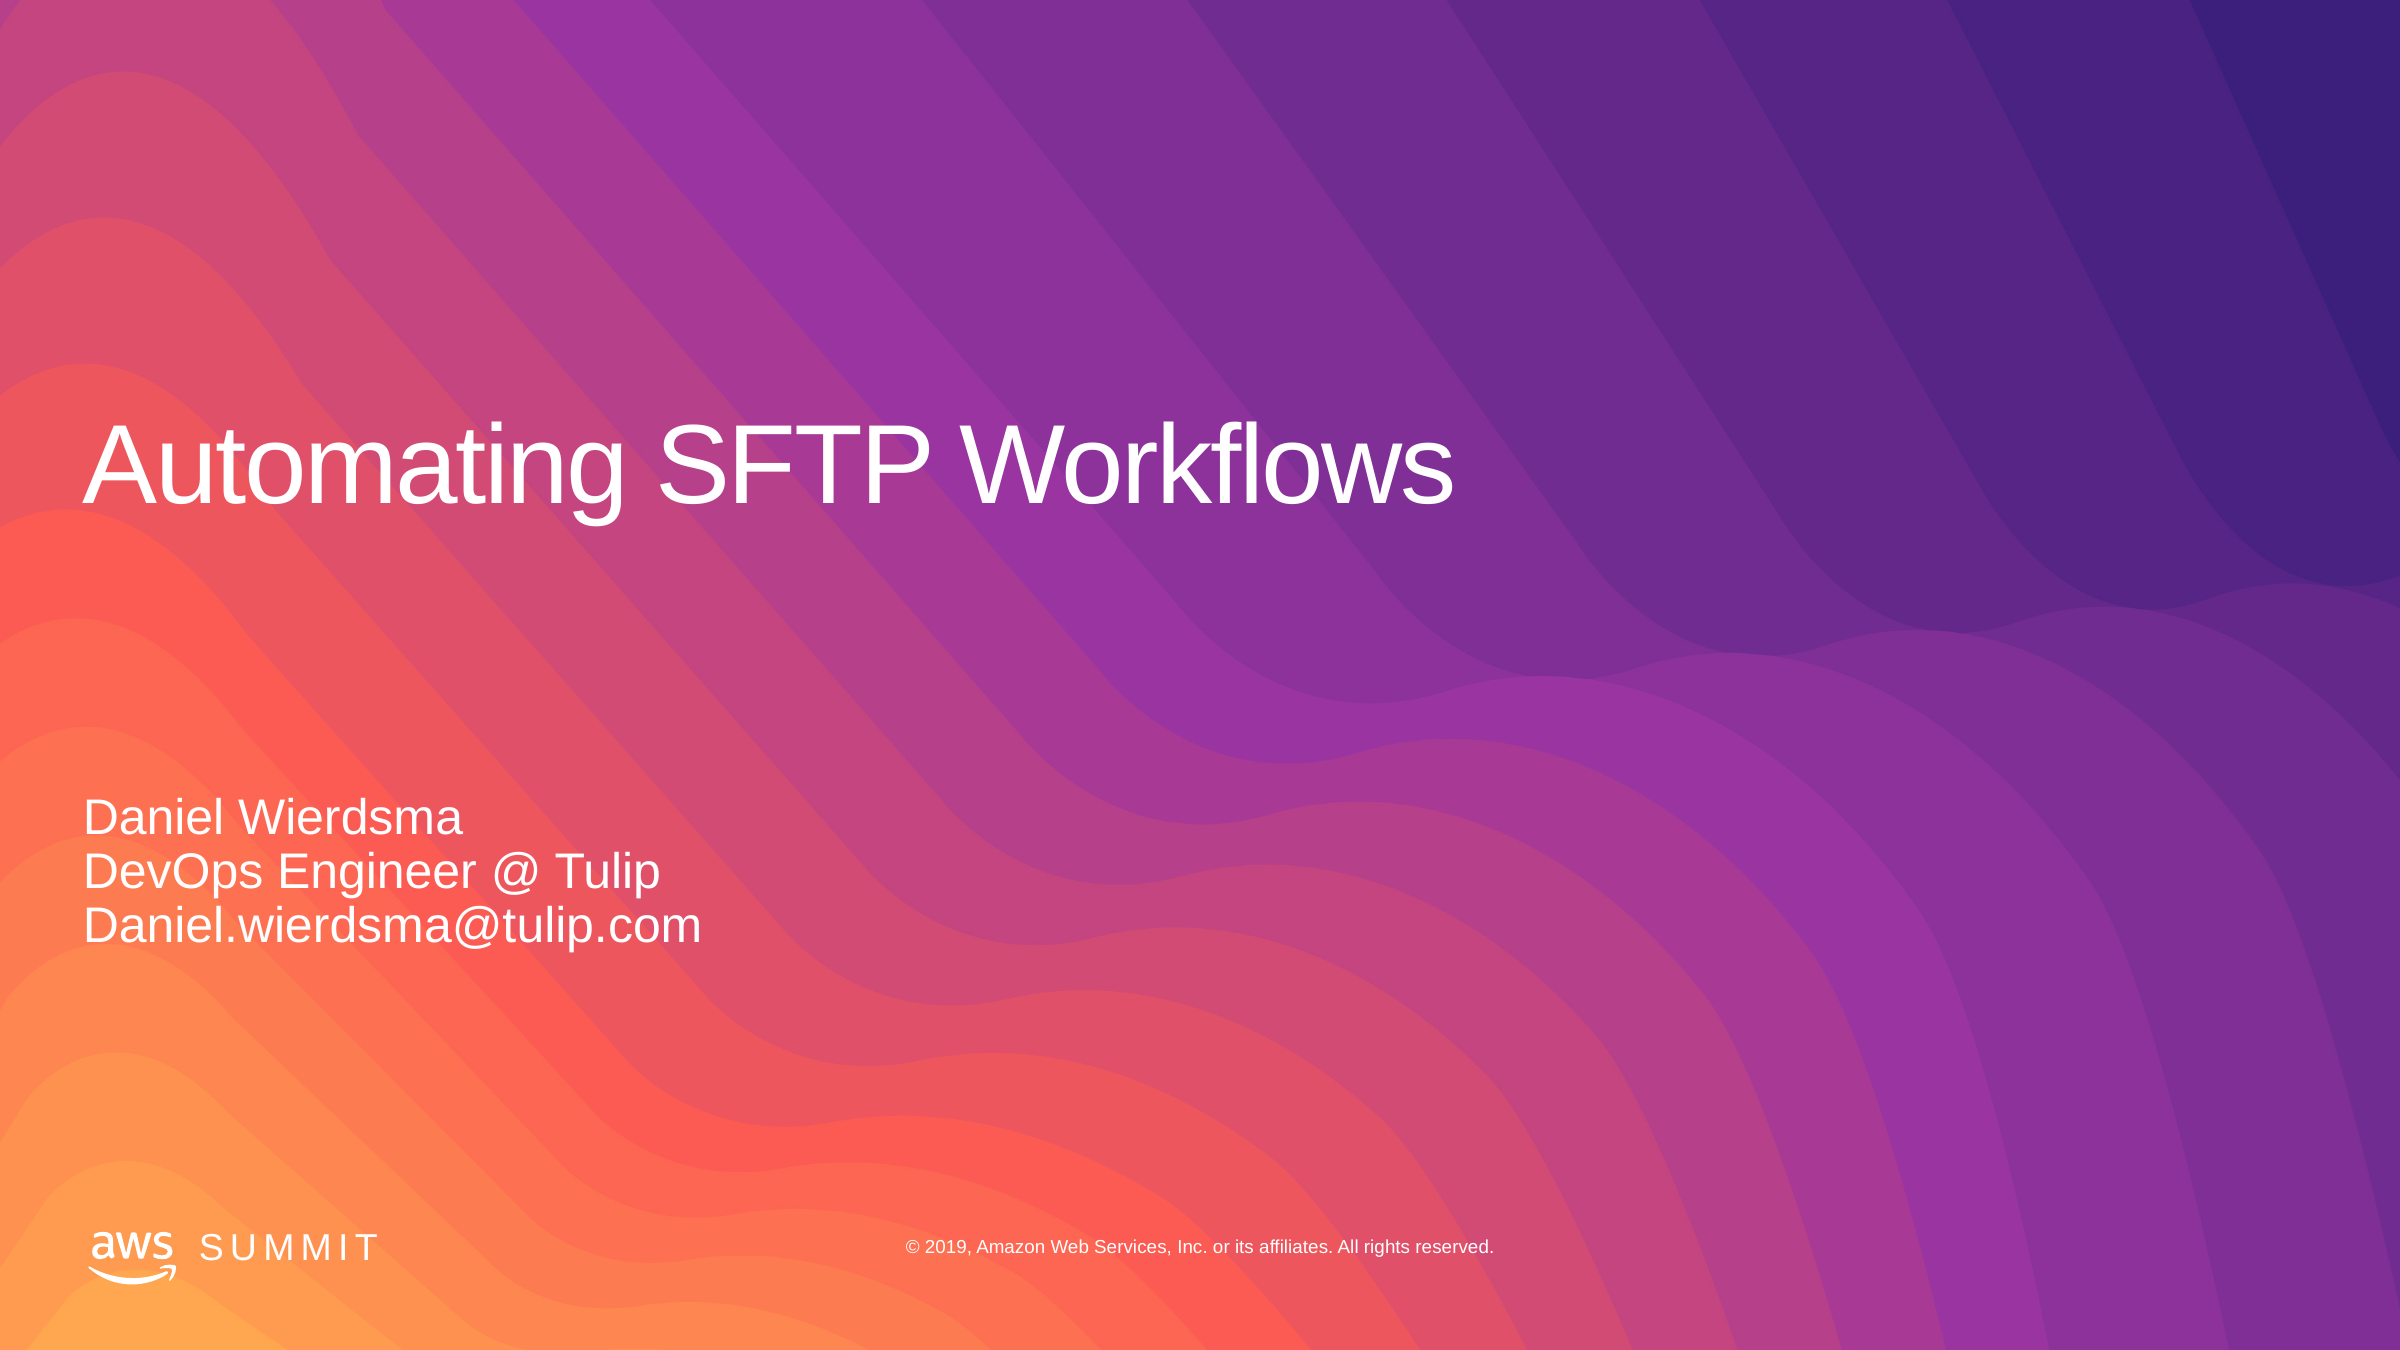

# Automating SFTP Workflows
Daniel Wierdsma
DevOps Engineer @ Tulip
Daniel.wierdsma@tulip.com